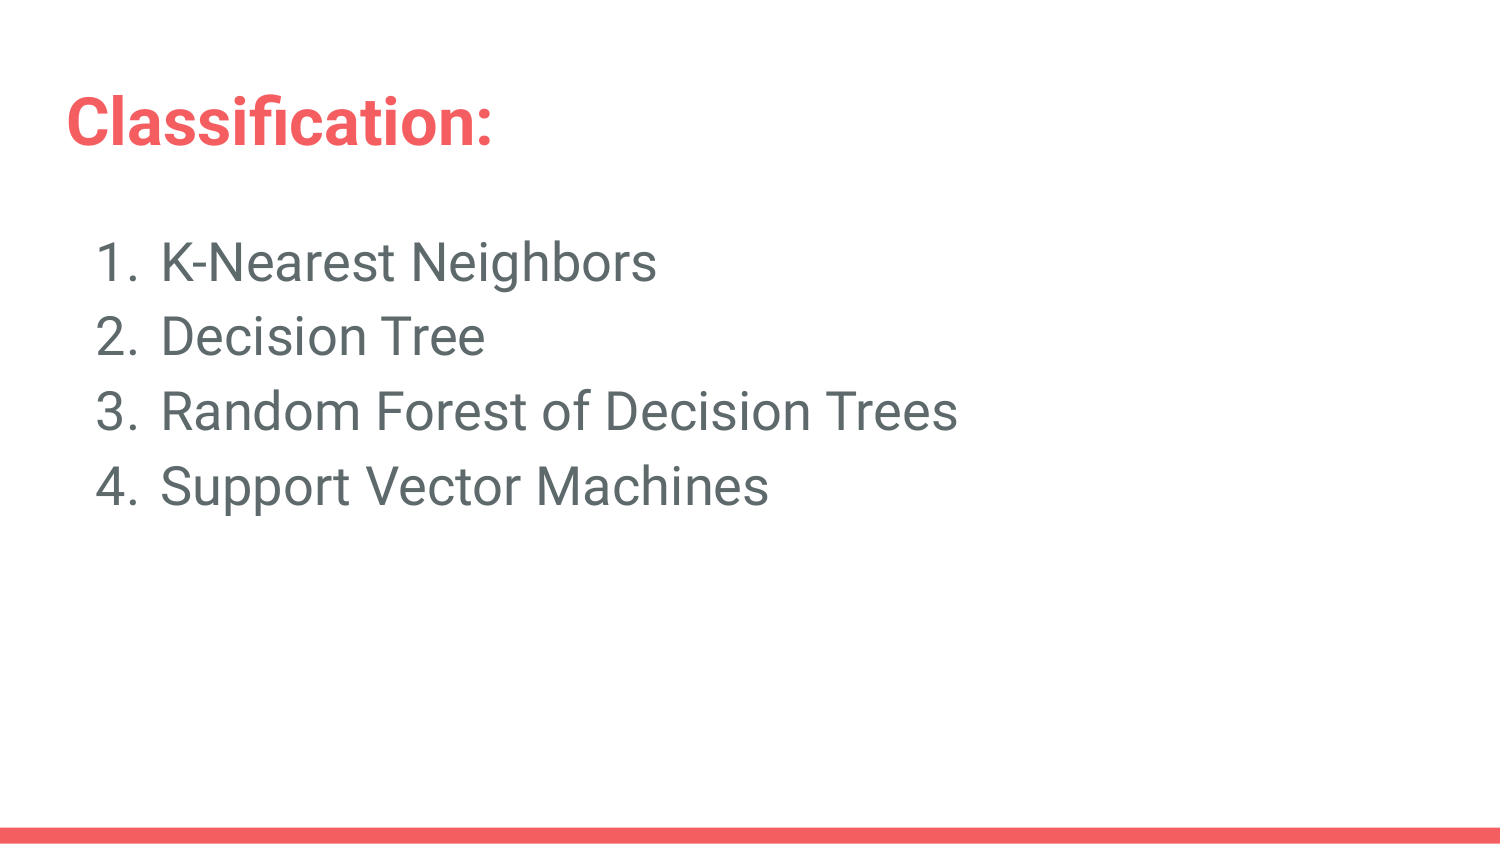

# Classification:
K-Nearest Neighbors
Decision Tree
Random Forest of Decision Trees
Support Vector Machines